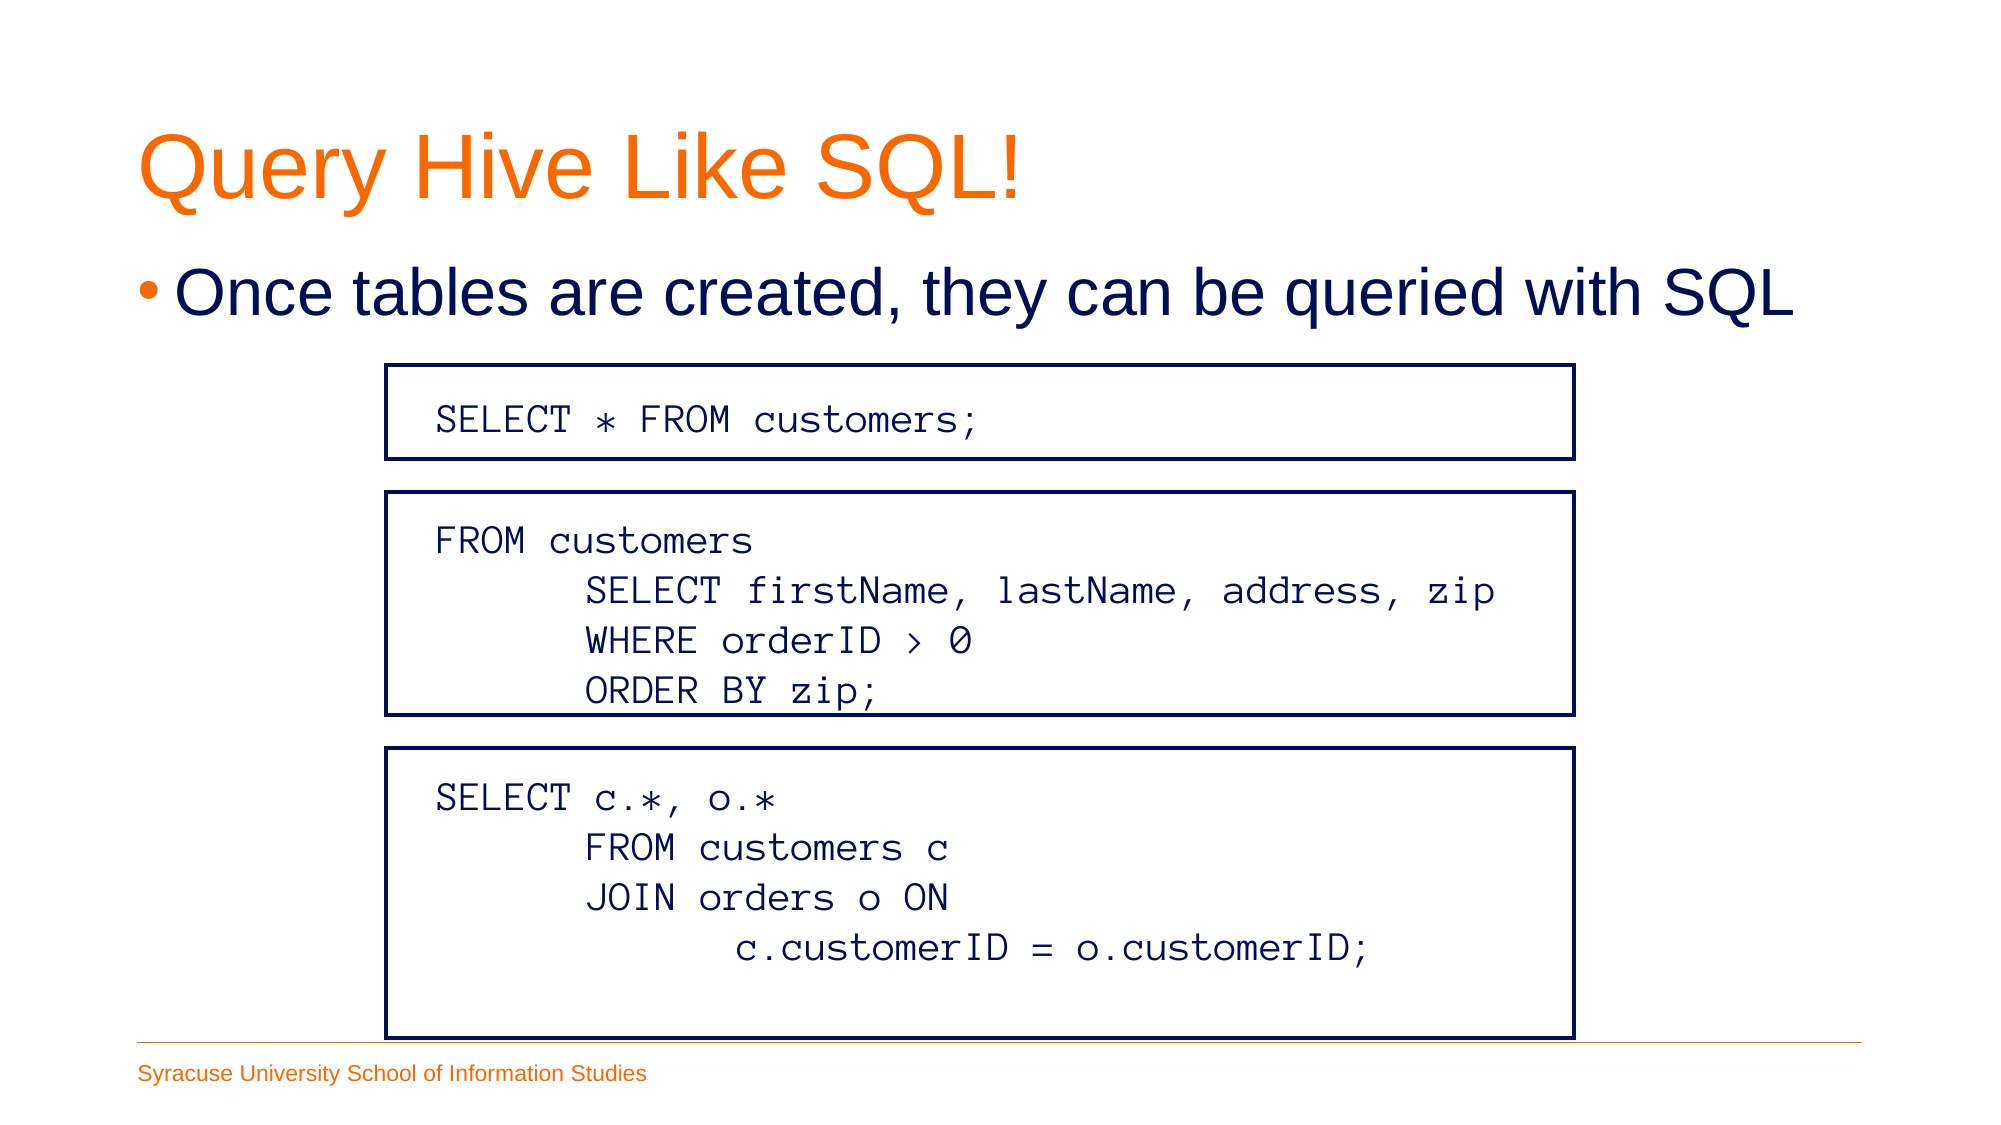

# Query Hive Like SQL!
Once tables are created, they can be queried with SQL

SELECT * FROM customers;

FROM customers
	SELECT firstName, lastName, address, zip
	WHERE orderID > 0
	ORDER BY zip;
SELECT c.*, o.*
	FROM customers c
	JOIN orders o ON
		c.customerID = o.customerID;